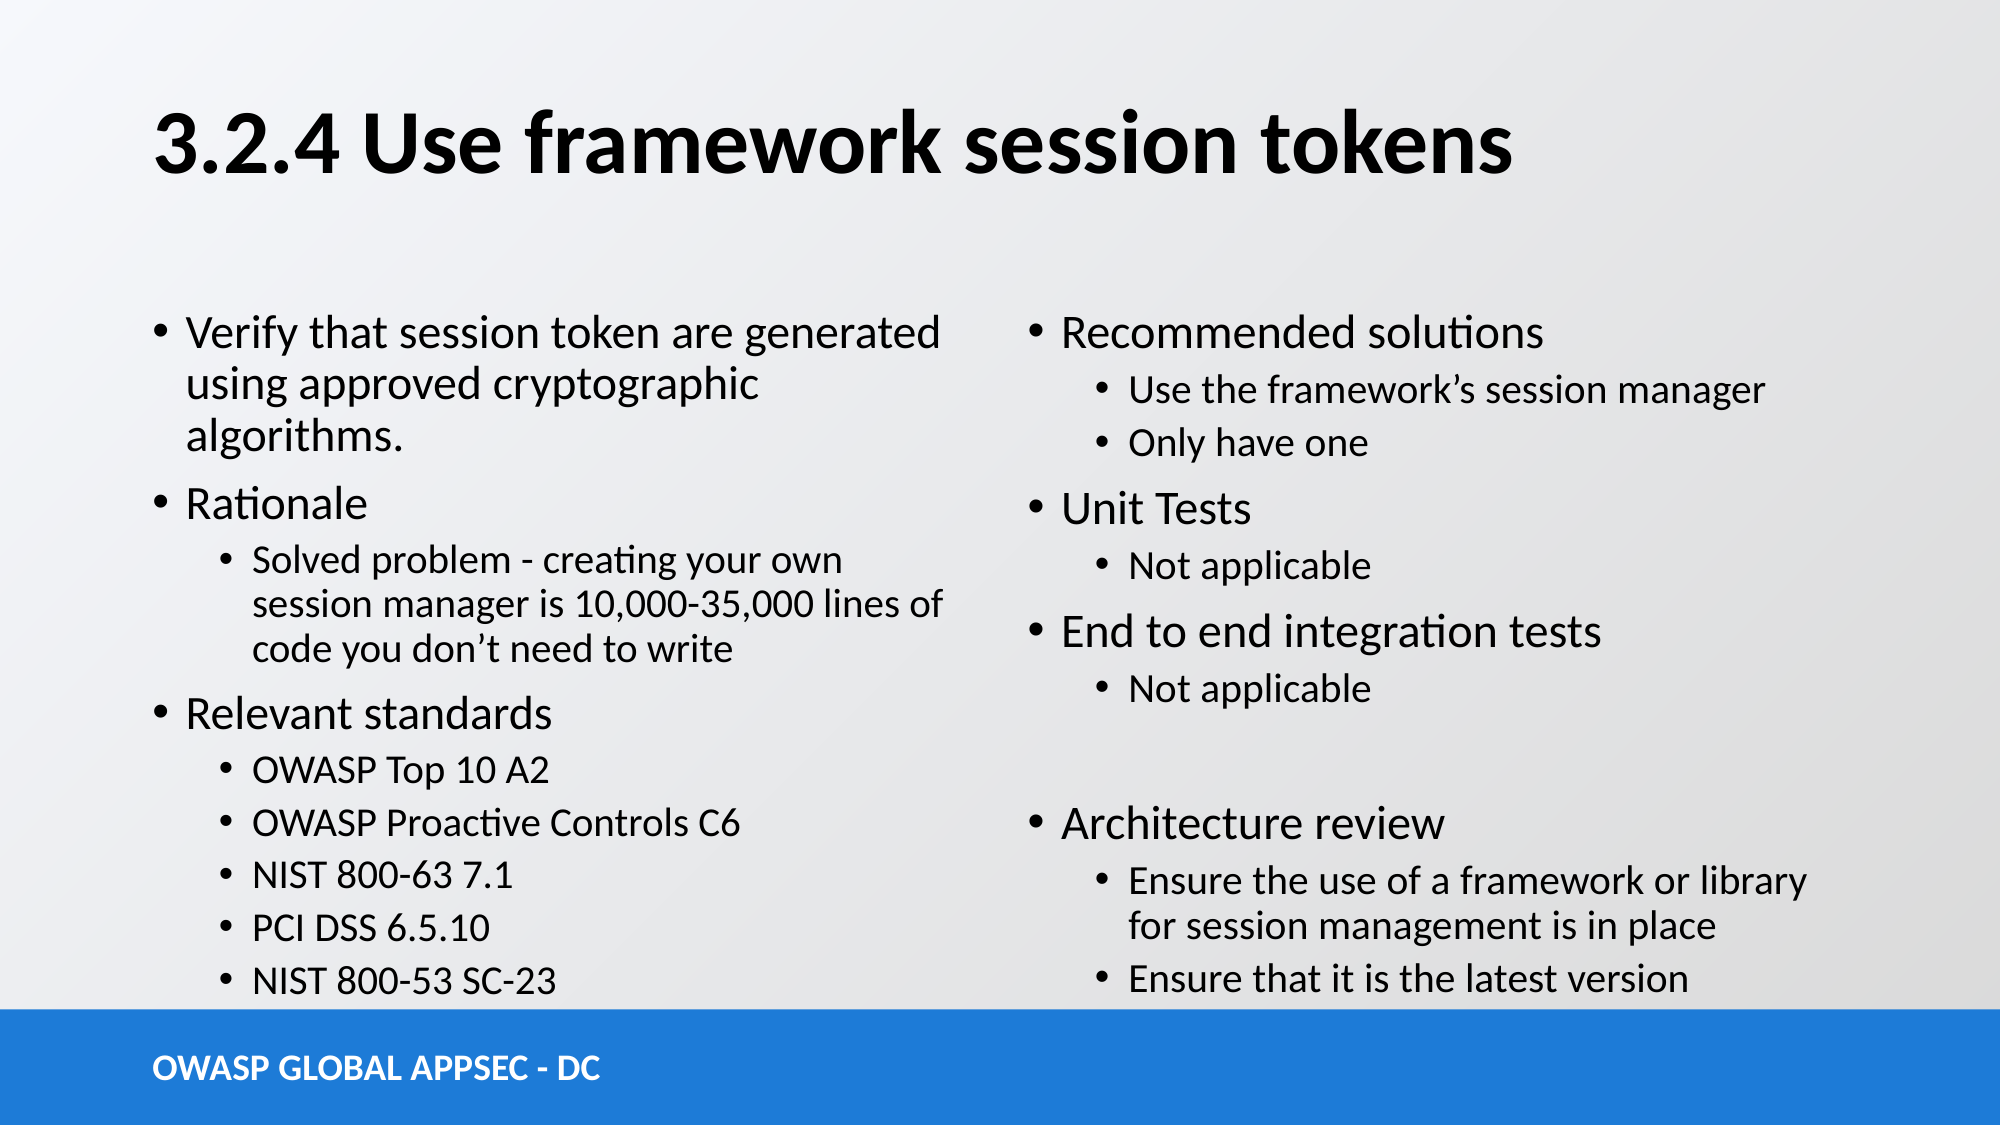

# 3.2.4 Use framework session tokens
Verify that session token are generated using approved cryptographic algorithms.
Rationale
Solved problem - creating your own session manager is 10,000-35,000 lines of code you don’t need to write
Relevant standards
OWASP Top 10 A2
OWASP Proactive Controls C6
NIST 800-63 7.1
PCI DSS 6.5.10
NIST 800-53 SC-23

Recommended solutions
Use the framework’s session manager
Only have one
Unit Tests
Not applicable
End to end integration tests
Not applicable

Architecture review
Ensure the use of a framework or library for session management is in place
Ensure that it is the latest version